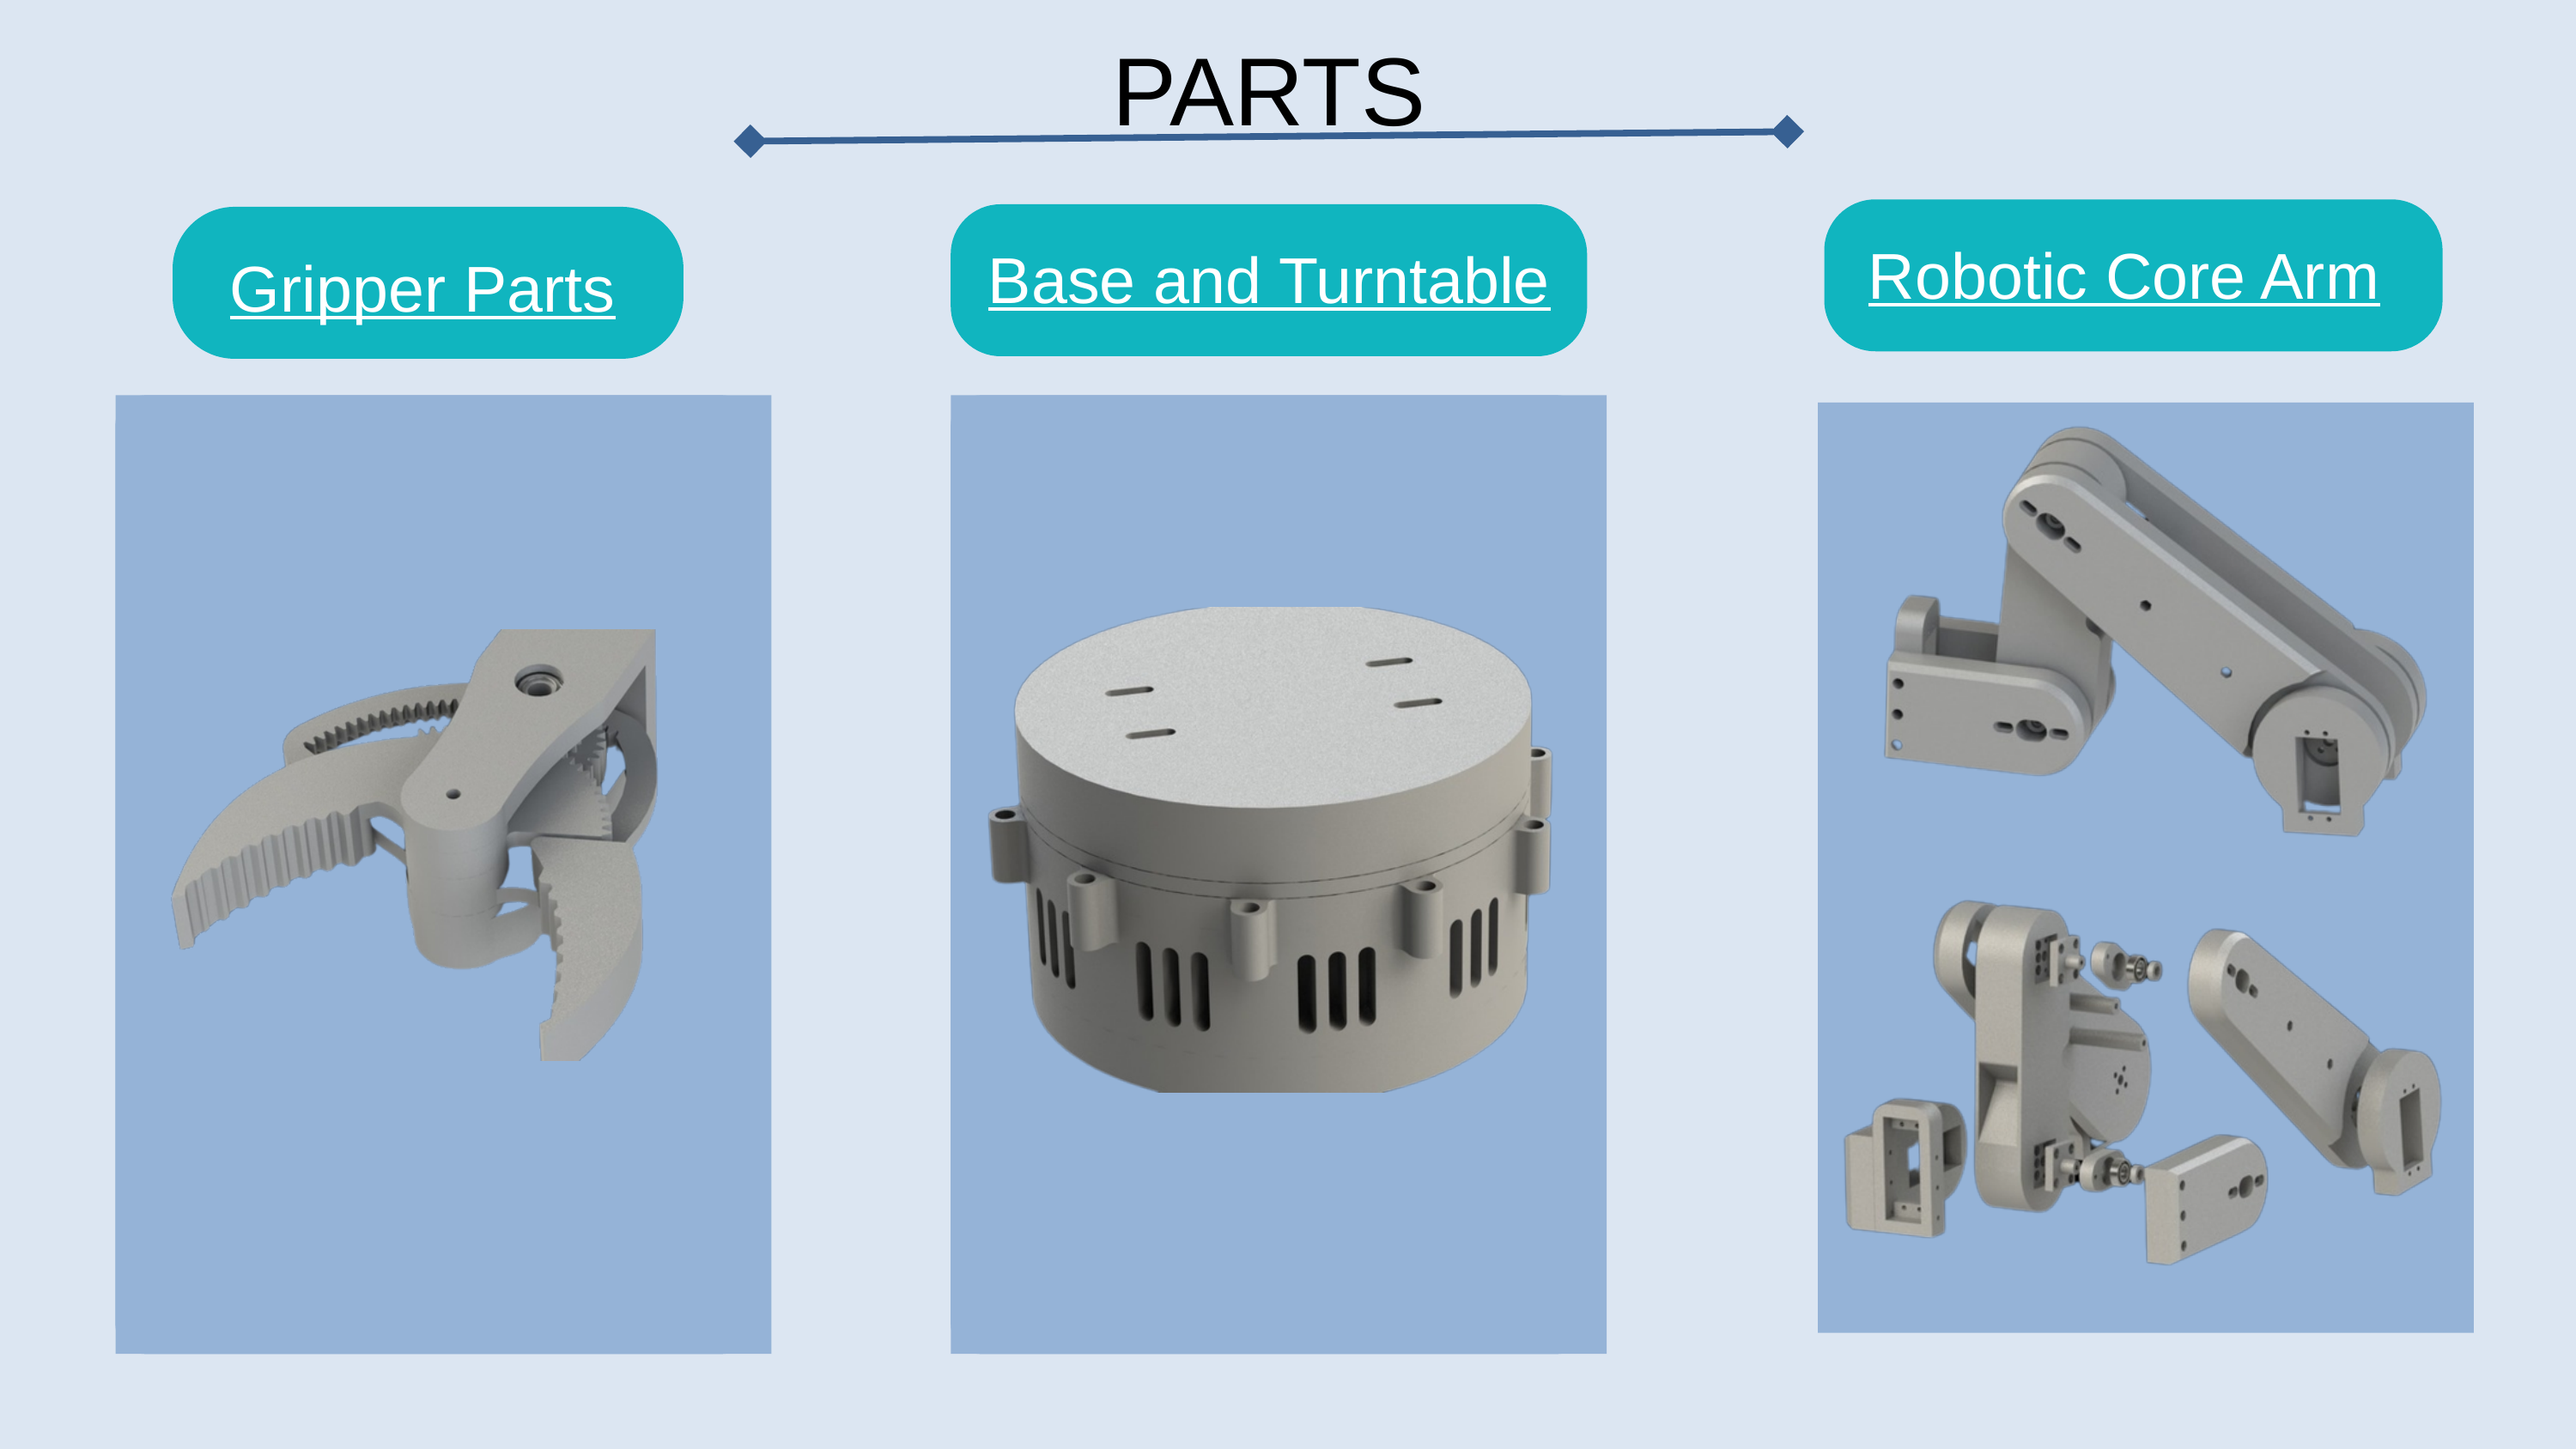

PARTS

Robotic Core Arm
Base and Turntable
 Gripper Parts